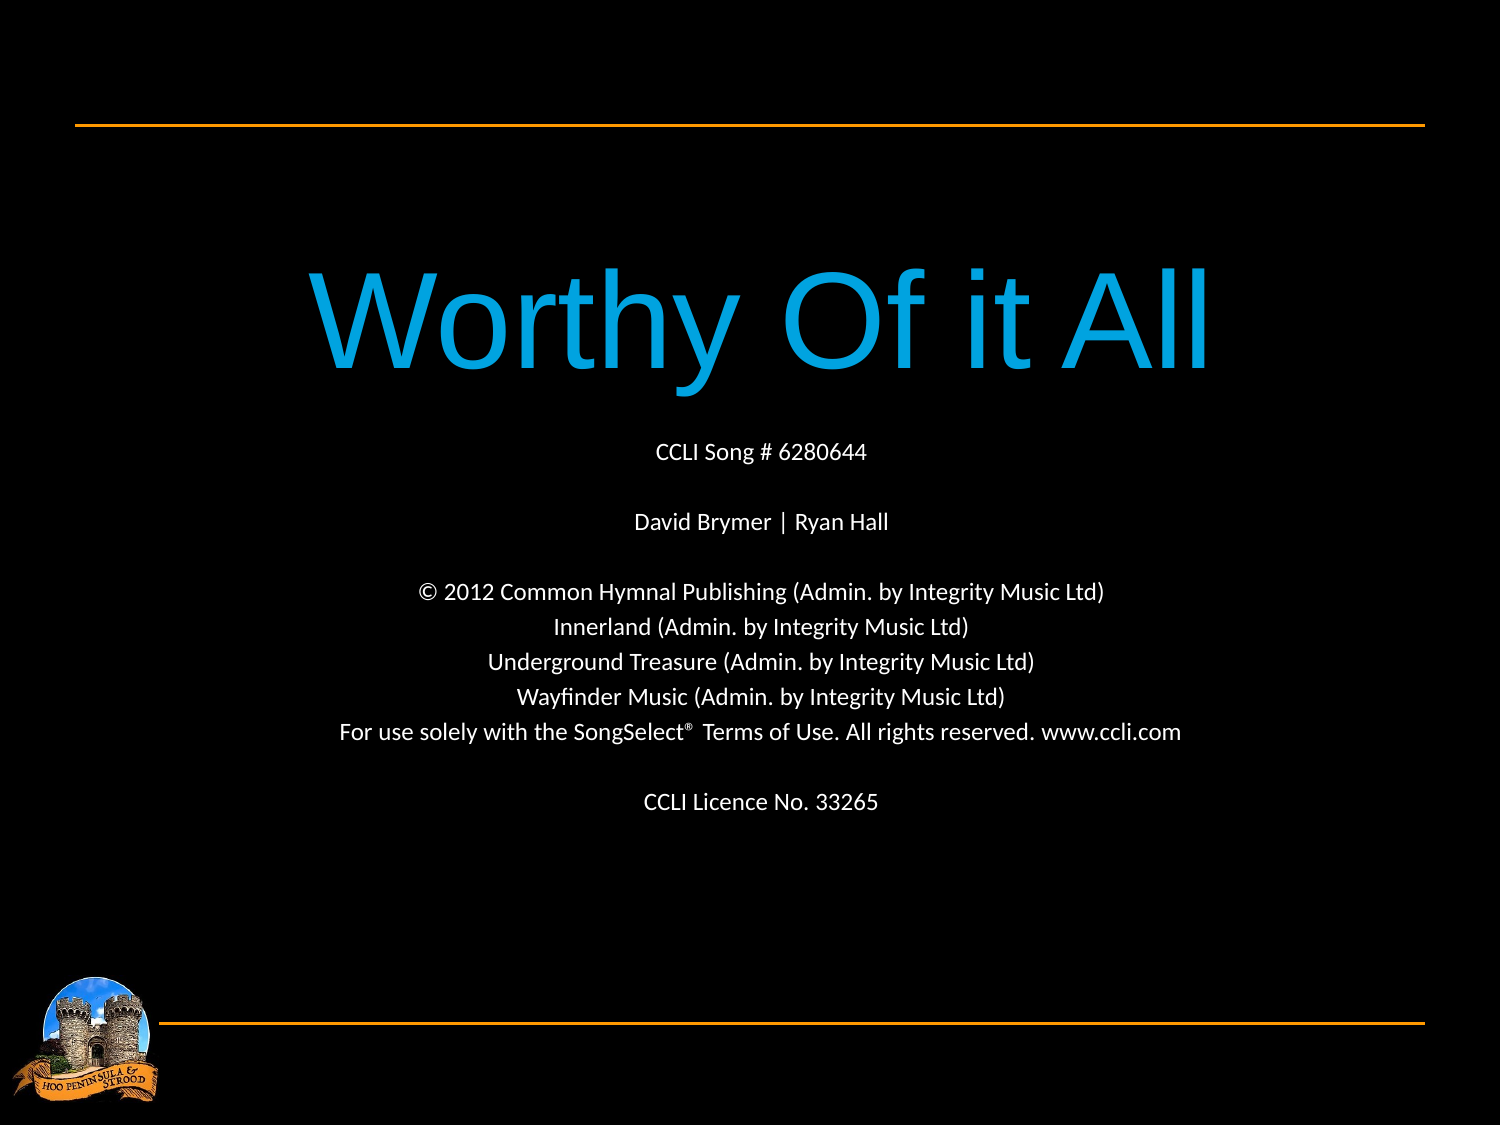

Worthy Of it All

CCLI Song # 6280644

David Brymer | Ryan Hall

© 2012 Common Hymnal Publishing (Admin. by Integrity Music Ltd)
Innerland (Admin. by Integrity Music Ltd)
Underground Treasure (Admin. by Integrity Music Ltd)
Wayfinder Music (Admin. by Integrity Music Ltd)
For use solely with the SongSelect® Terms of Use. All rights reserved. www.ccli.com

CCLI Licence No. 33265